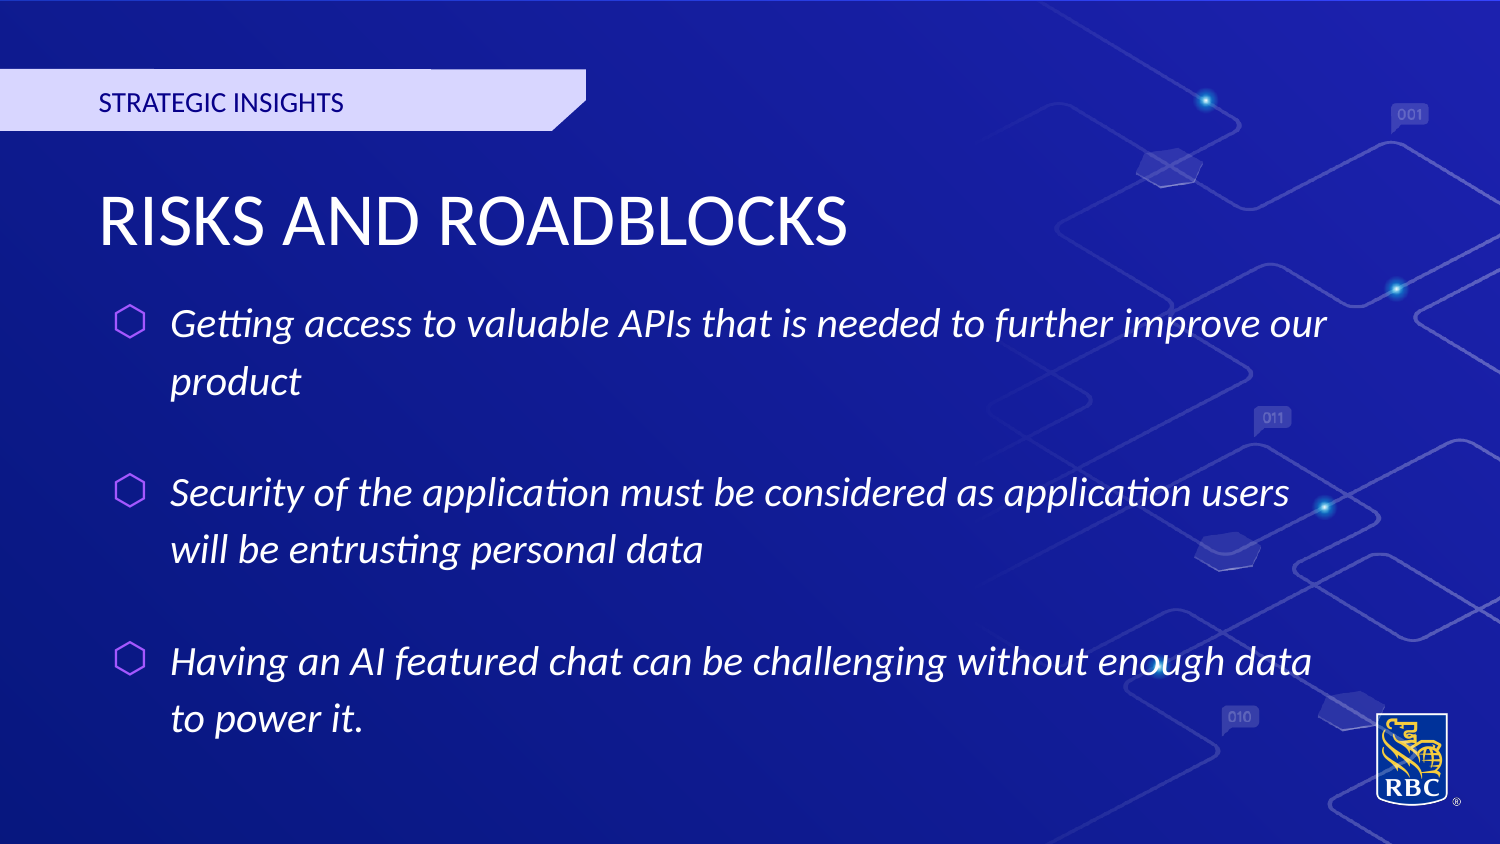

STRATEGIC INSIGHTS
RISKS AND ROADBLOCKS
Getting access to valuable APIs that is needed to further improve our product

Security of the application must be considered as application users will be entrusting personal data

Having an AI featured chat can be challenging without enough data to power it.